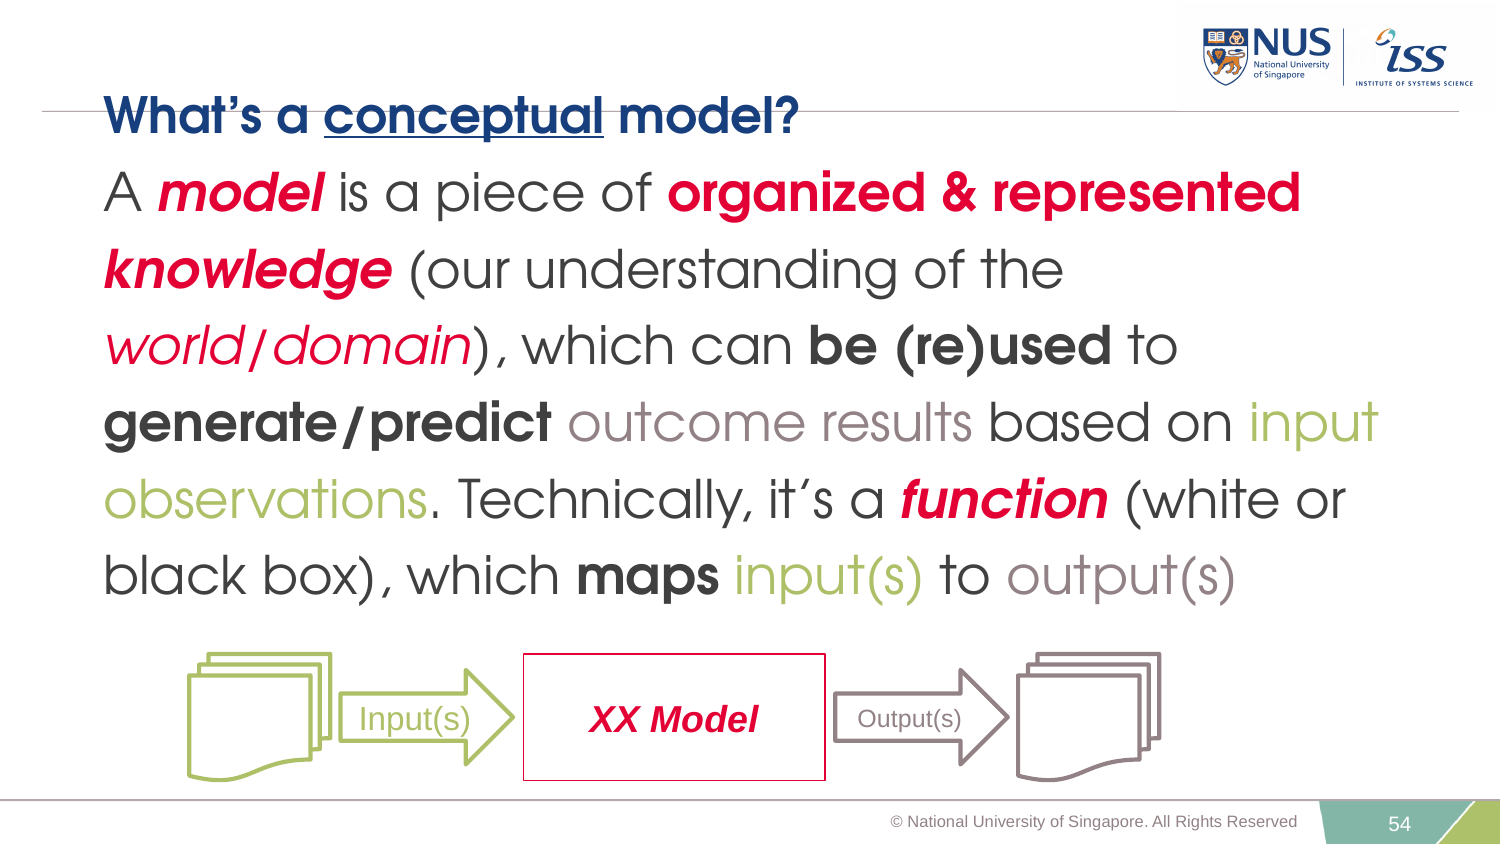

# What’s a conceptual model?

A model is a piece of organized & represented knowledge (our understanding of the world/domain), which can be (re)used to generate/predict outcome results based on input observations. Technically, it’s a function (white or black box), which maps input(s) to output(s)

XX Model

Input(s)
Output(s)
© National University of Singapore. All Rights Reserved
54